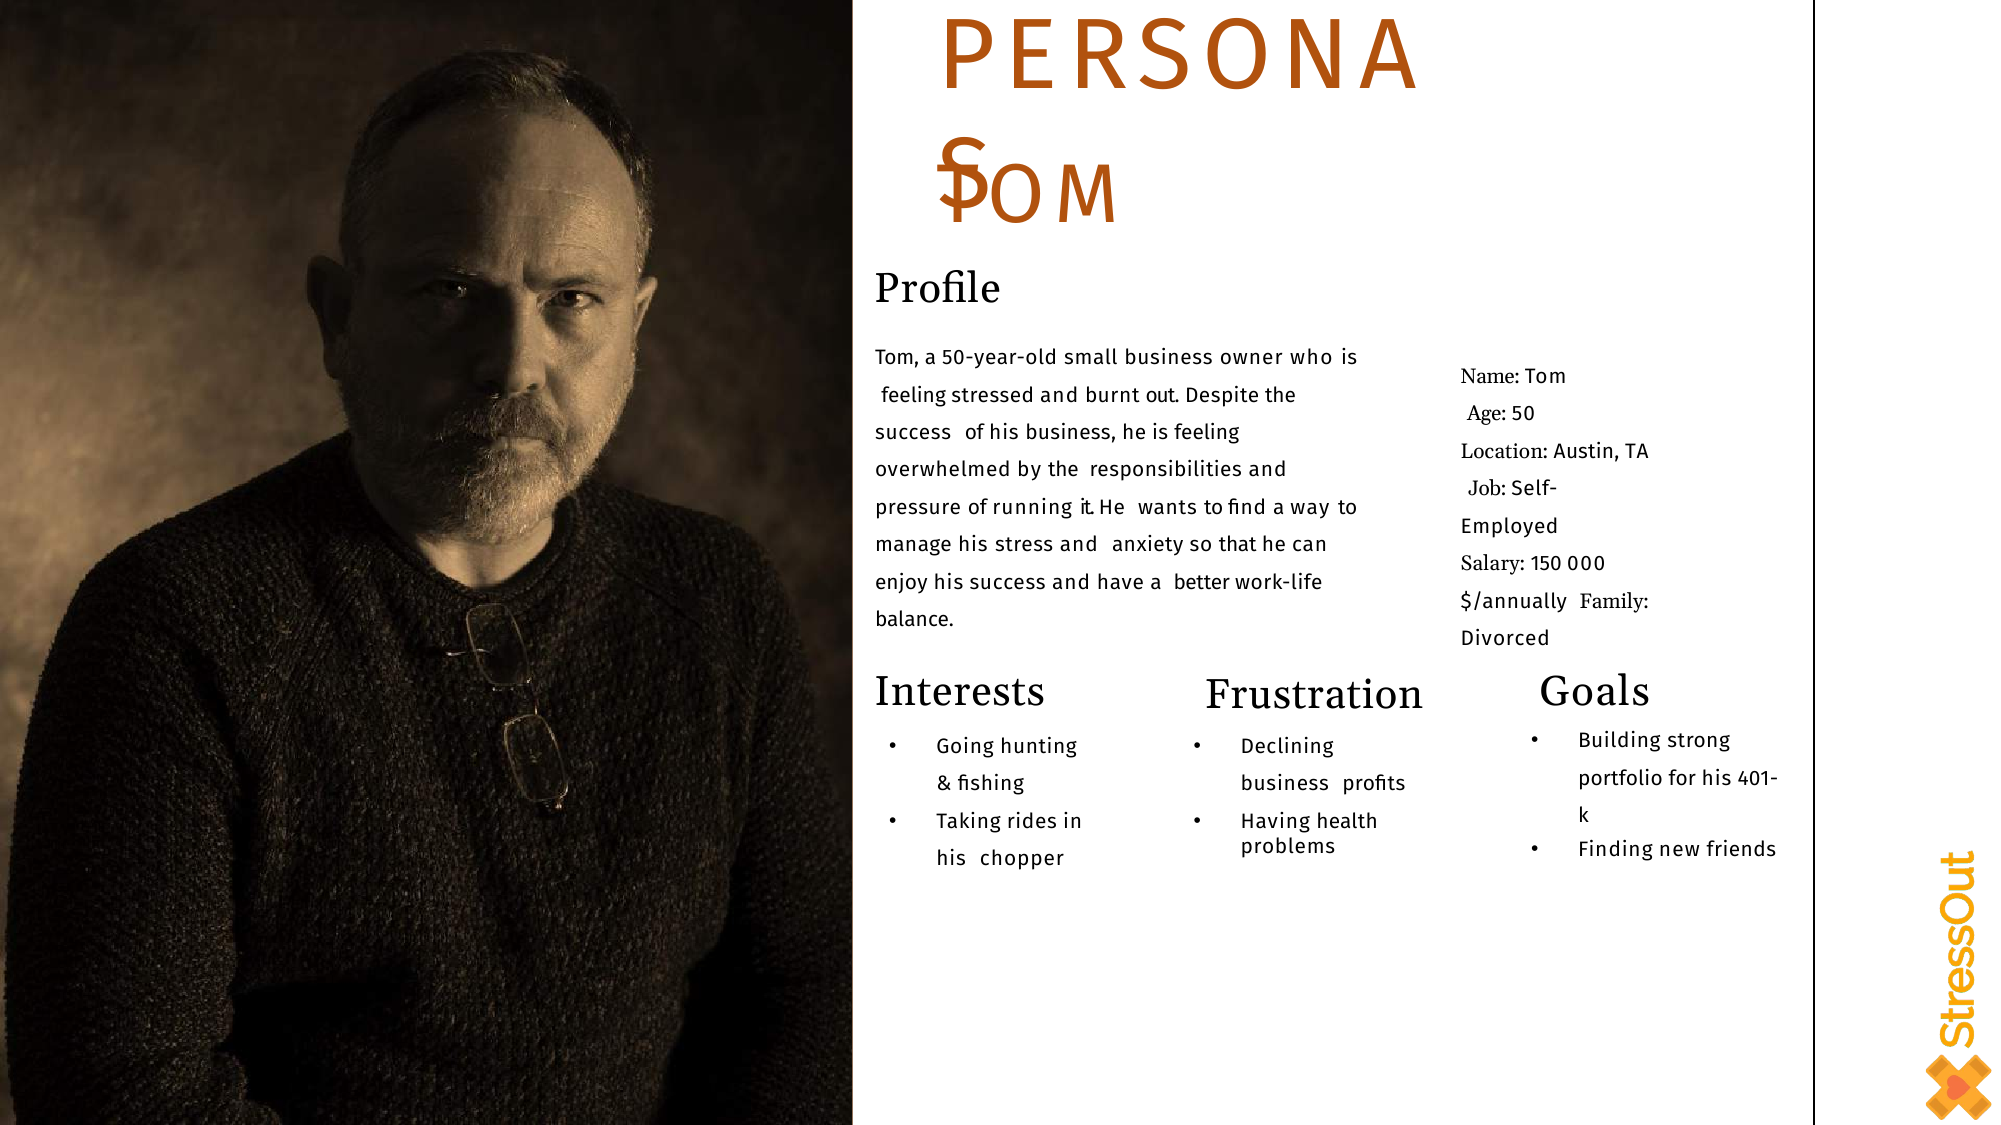

# PERSONAS
TOM
Profile
Tom, a 50-year-old small business owner who is  feeling stressed and burnt out. Despite the success  of his business, he is feeling overwhelmed by the  responsibilities and pressure of running it. He  wants to find a way to manage his stress and  anxiety so that he can enjoy his success and have a  better work-life balance.
Name: Tom  Age: 50
Location: Austin, TA  Job: Self-Employed
Salary: 150 000 $/annually  Family: Divorced
Goals
Building strong  portfolio for his 401-k
Finding new friends
Interests
Going hunting &  fishing
Taking rides in his  chopper
Frustration
Declining business  profits
Having health problems